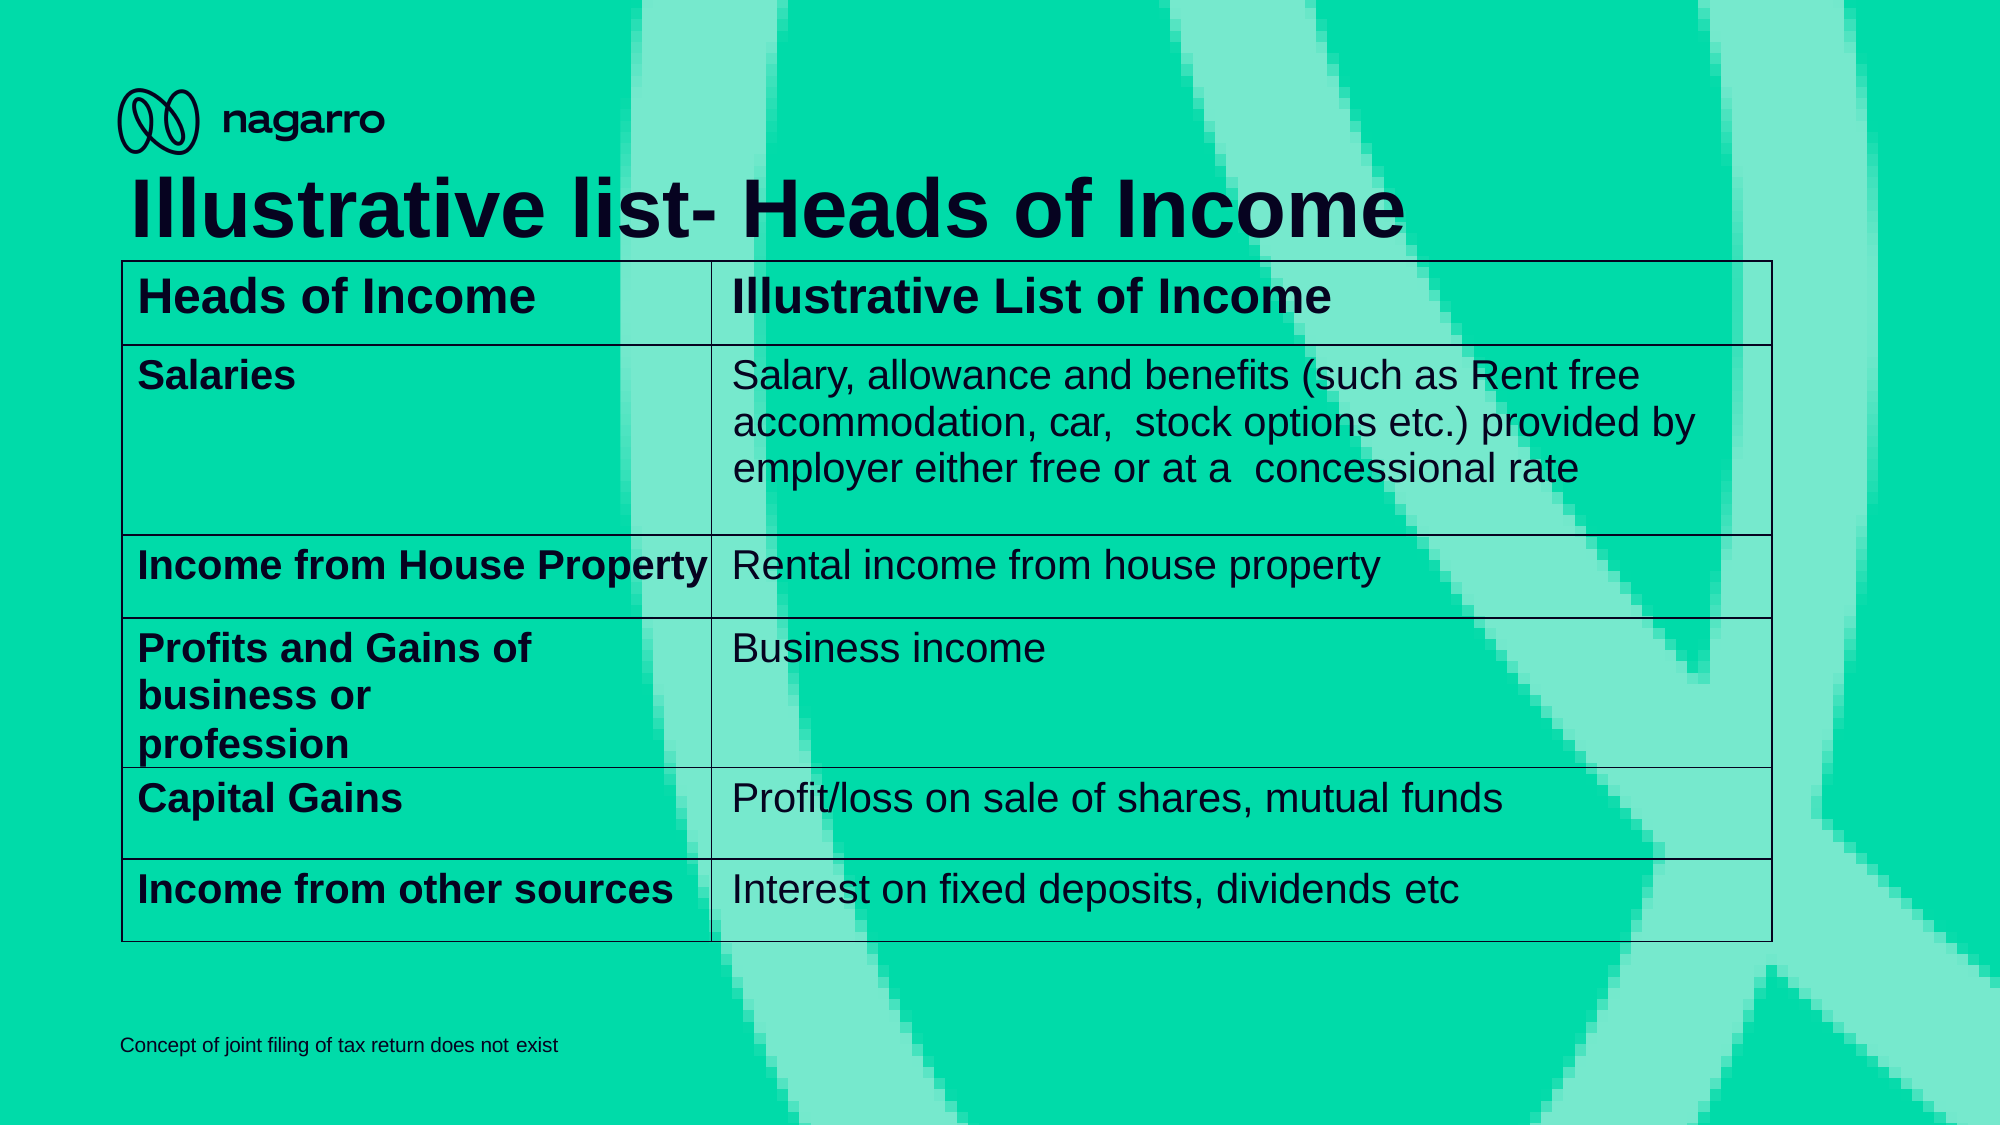

# Illustrative list- Heads of Income
| Heads of Income | Illustrative List of Income |
| --- | --- |
| Salaries | Salary, allowance and benefits (such as Rent free accommodation, car, stock options etc.) provided by employer either free or at a concessional rate |
| Income from House Property | Rental income from house property |
| Profits and Gains of business or profession | Business income |
| Capital Gains | Profit/loss on sale of shares, mutual funds |
| Income from other sources | Interest on fixed deposits, dividends etc |
Concept of joint filing of tax return does not exist